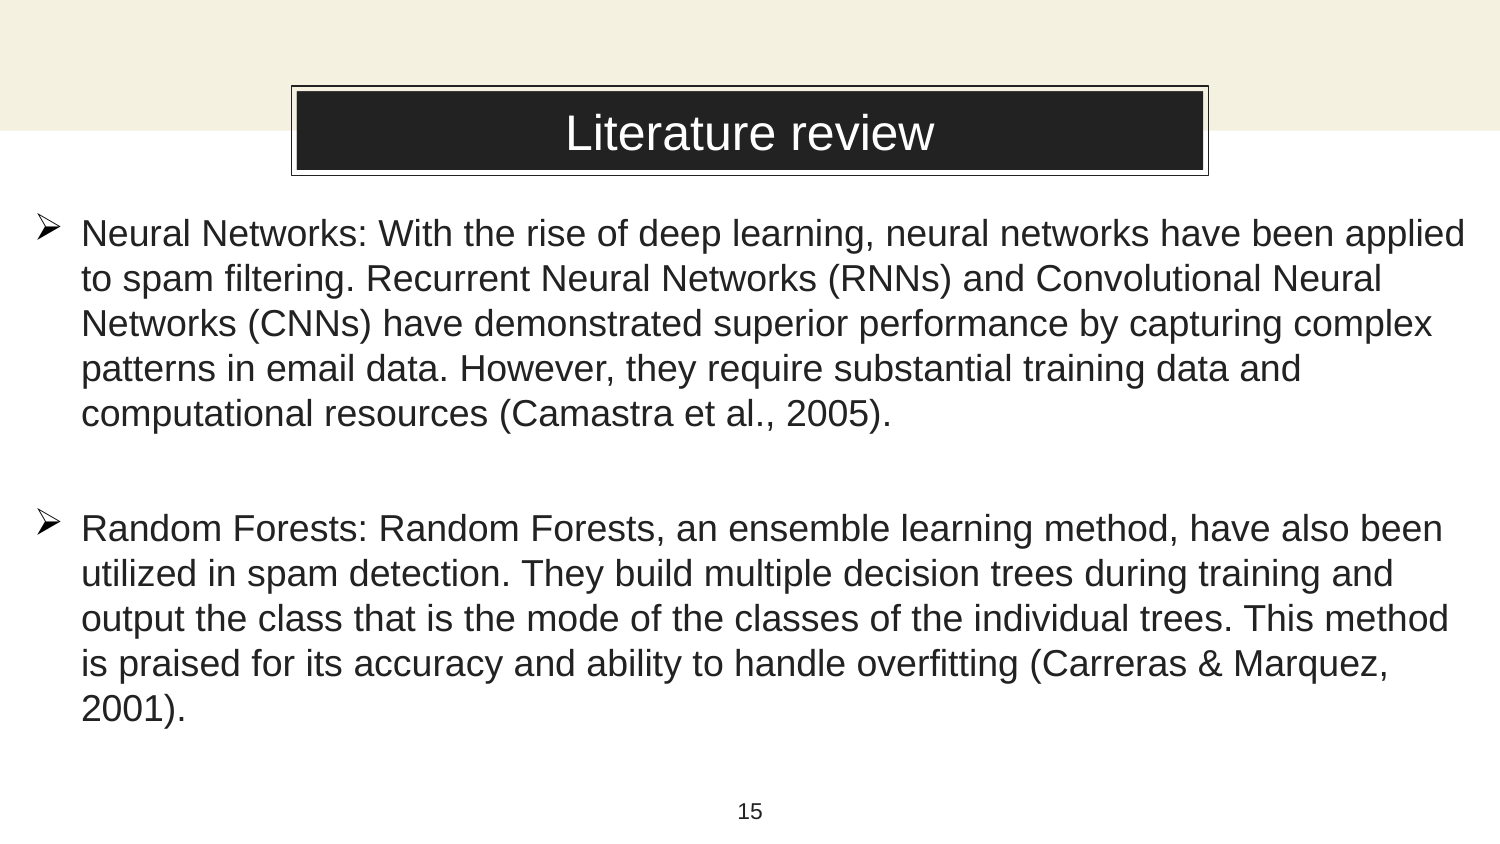

About this template
# Literature review
Neural Networks: With the rise of deep learning, neural networks have been applied to spam filtering. Recurrent Neural Networks (RNNs) and Convolutional Neural Networks (CNNs) have demonstrated superior performance by capturing complex patterns in email data. However, they require substantial training data and computational resources (Camastra et al., 2005).

Random Forests: Random Forests, an ensemble learning method, have also been utilized in spam detection. They build multiple decision trees during training and output the class that is the mode of the classes of the individual trees. This method is praised for its accuracy and ability to handle overfitting (Carreras & Marquez, 2001).
15